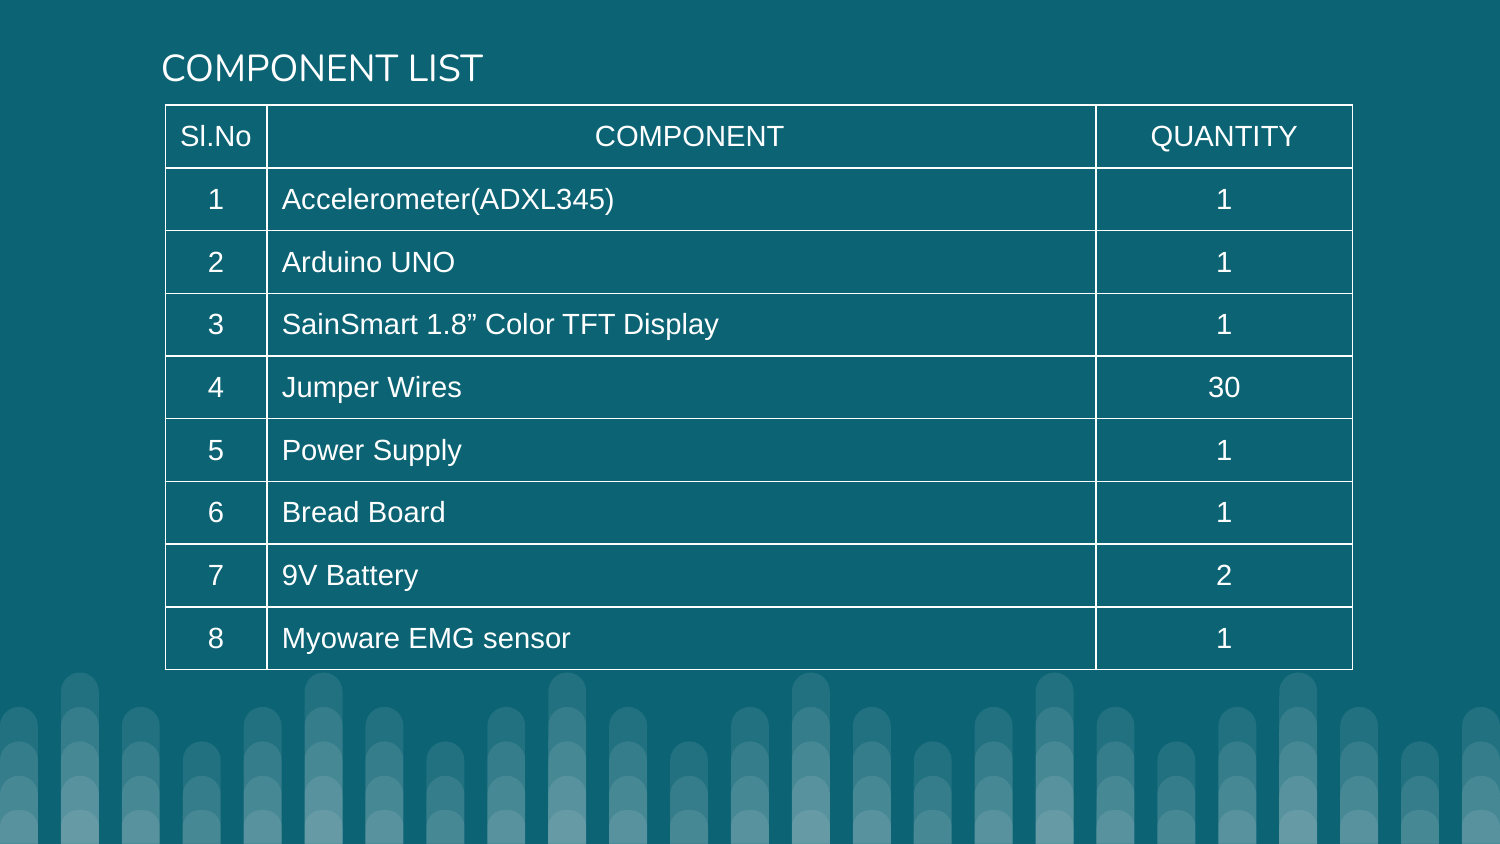

COMPONENT LIST
| Sl.No | COMPONENT | QUANTITY |
| --- | --- | --- |
| 1 | Accelerometer(ADXL345) | 1 |
| 2 | Arduino UNO | 1 |
| 3 | SainSmart 1.8” Color TFT Display | 1 |
| 4 | Jumper Wires | 30 |
| 5 | Power Supply | 1 |
| 6 | Bread Board | 1 |
| 7 | 9V Battery | 2 |
| 8 | Myoware EMG sensor | 1 |